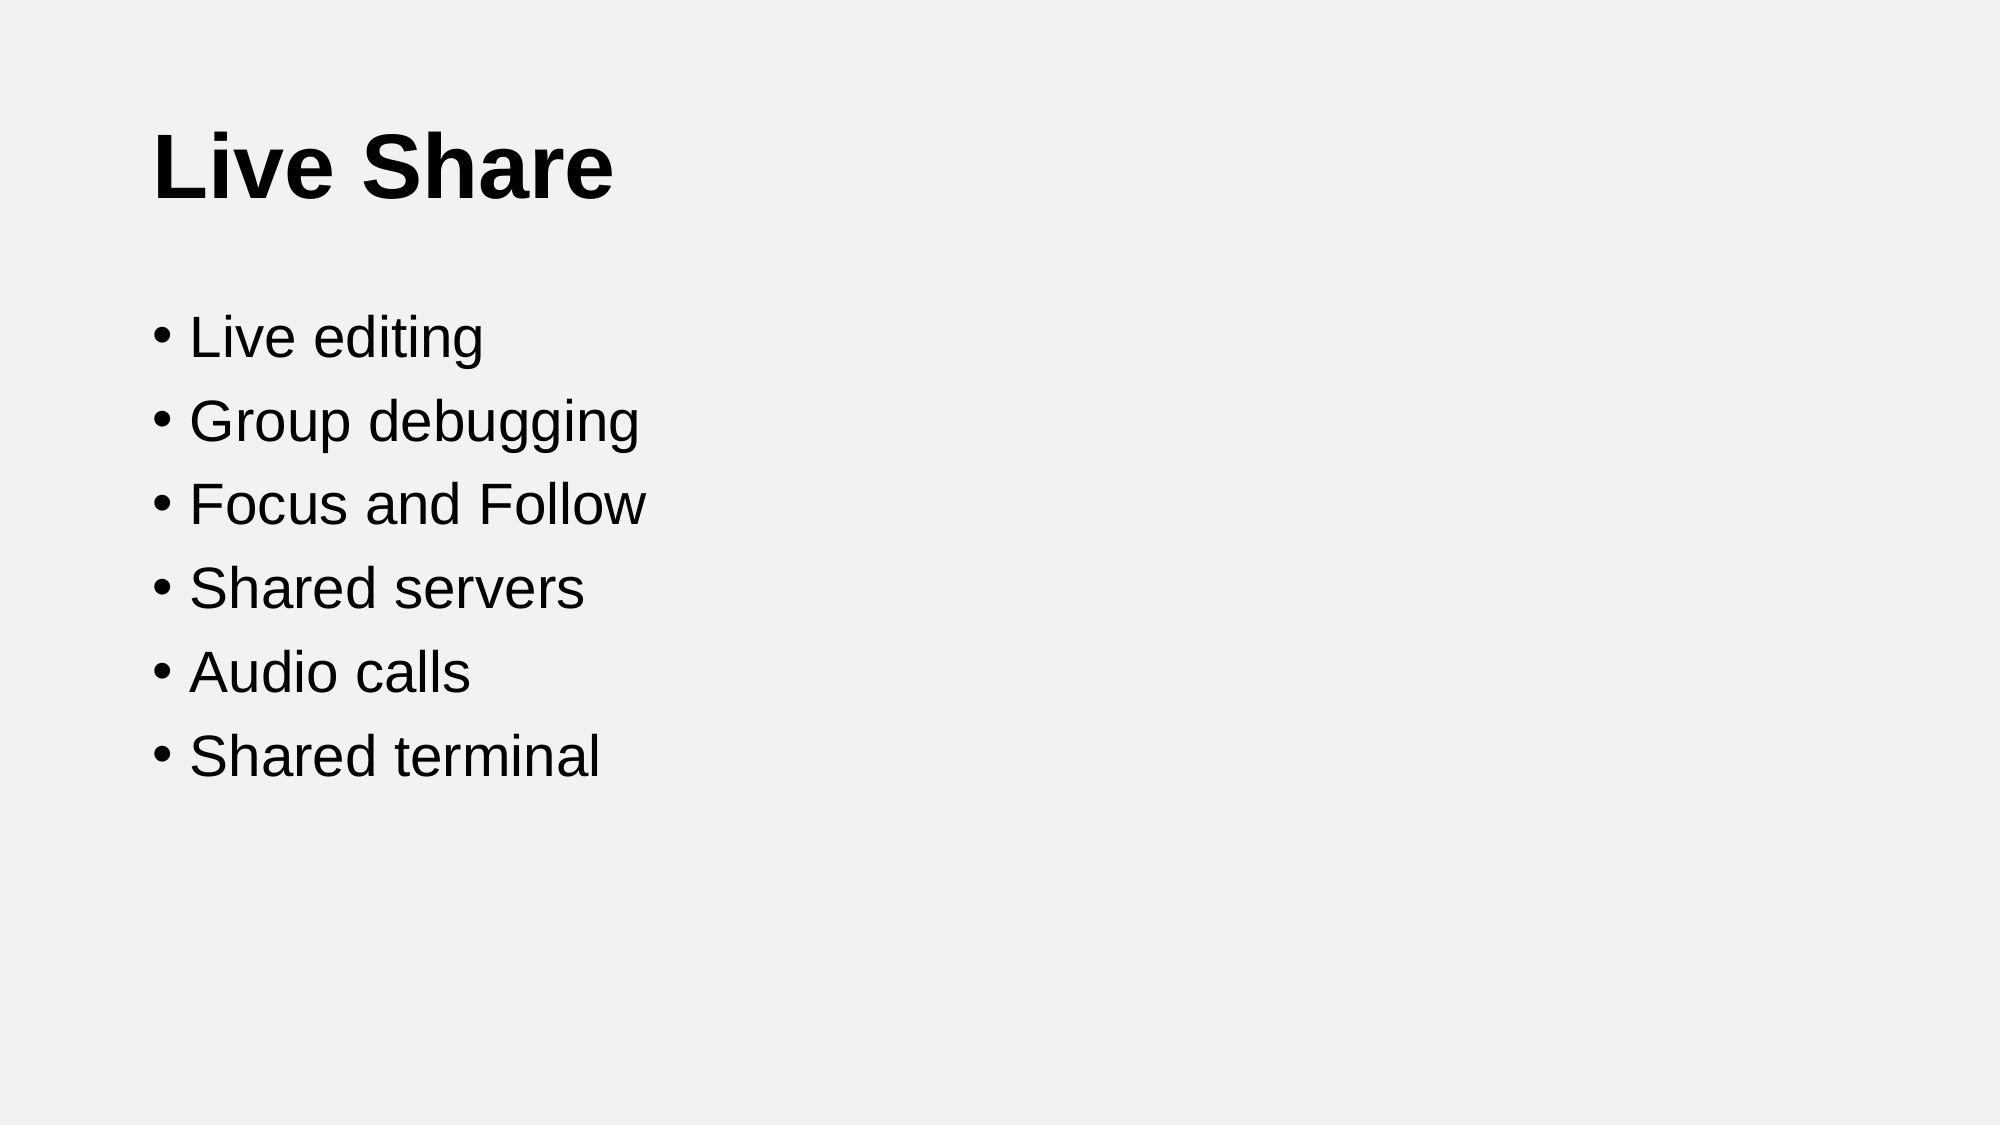

# Live Share
Live editing
Group debugging
Focus and Follow
Shared servers
Audio calls
Shared terminal